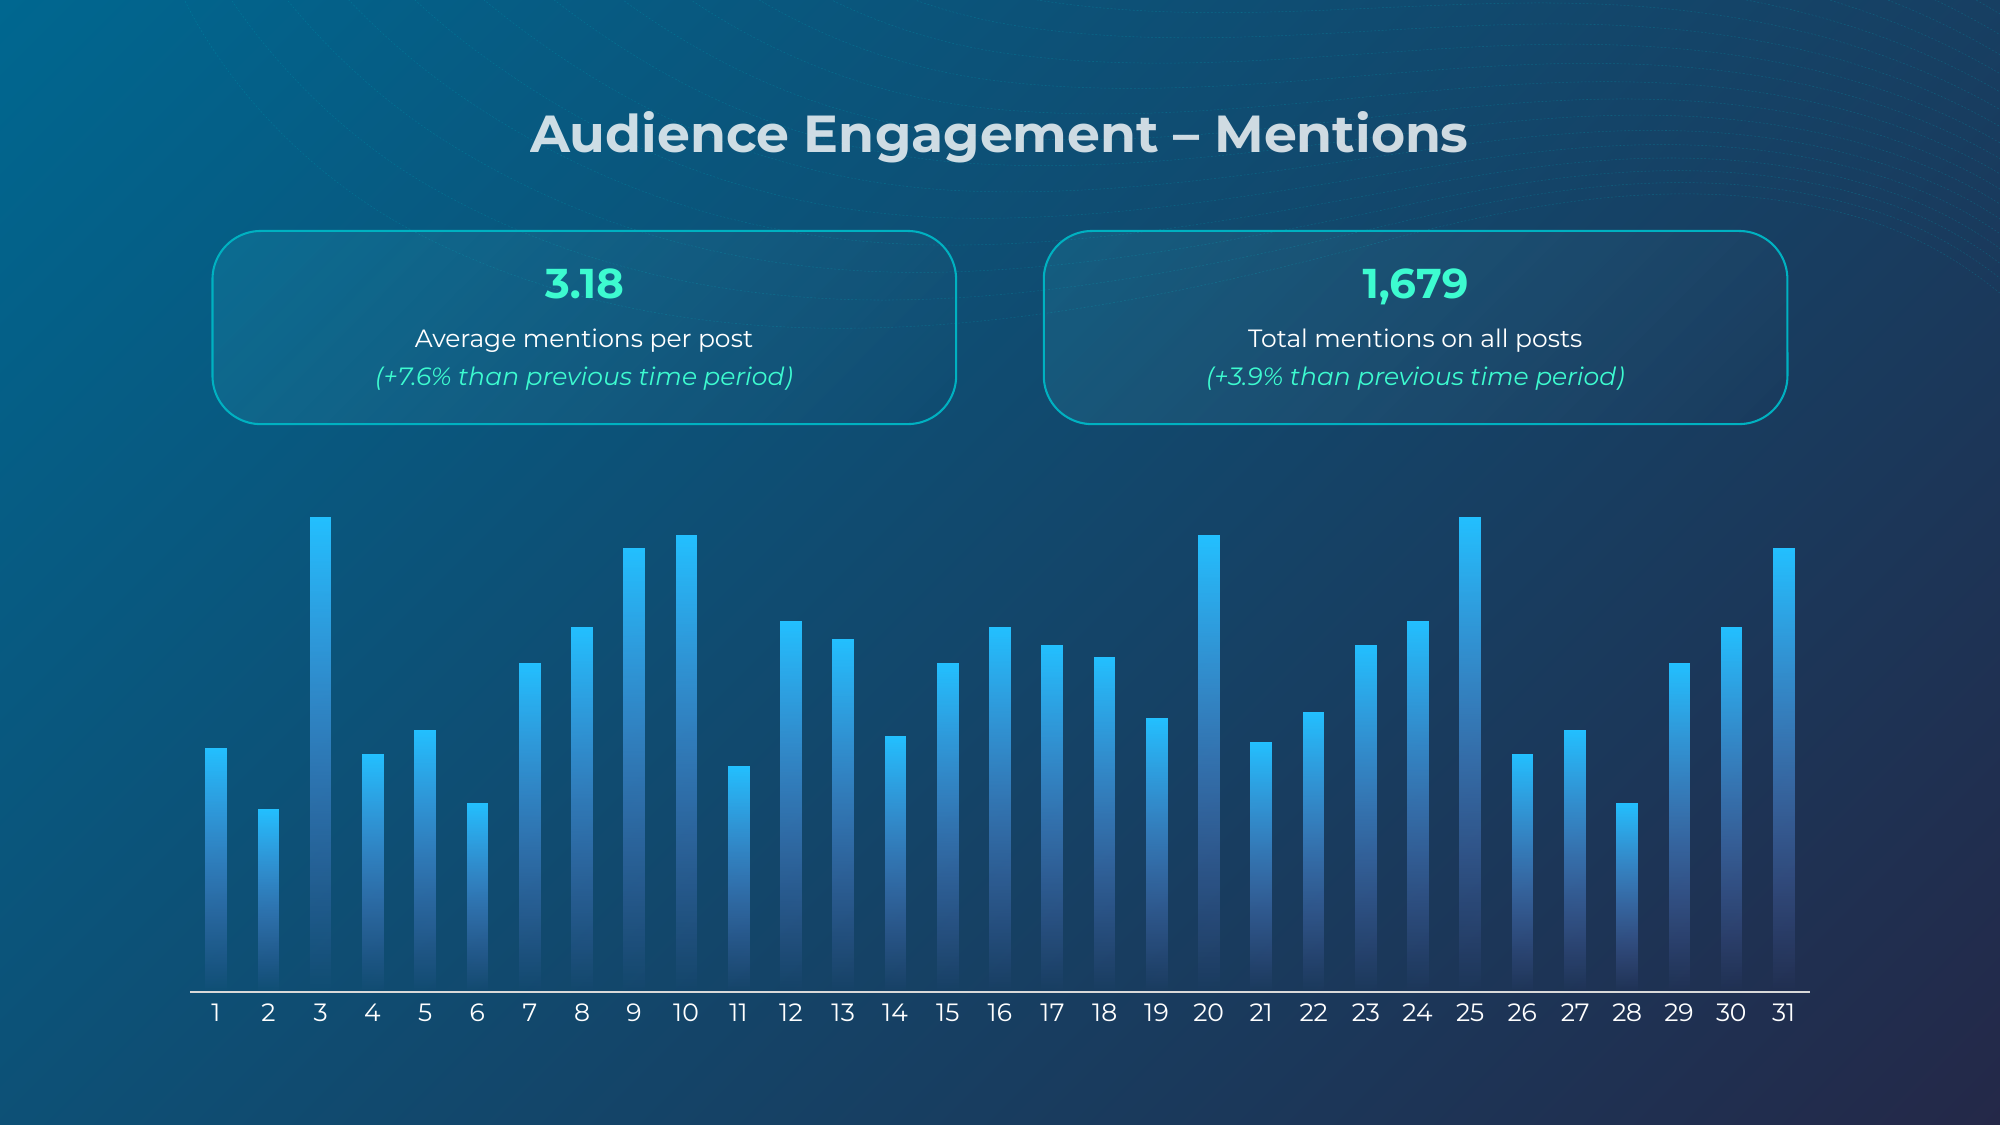

Audience Engagement – Mentions

3.18
Average mentions per post
(+7.6% than previous time period)
1,679
Total mentions on all posts
(+3.9% than previous time period)

### Chart

| Category | Series 1 |
|---|---|
| 1 | 40.0 |
| 2 | 30.0 |
| 3 | 78.0 |
| 4 | 39.0 |
| 5 | 43.0 |
| 6 | 31.0 |
| 7 | 54.0 |
| 8 | 60.0 |
| 9 | 73.0 |
| 10 | 75.0 |
| 11 | 37.0 |
| 12 | 61.0 |
| 13 | 58.0 |
| 14 | 42.0 |
| 15 | 54.0 |
| 16 | 60.0 |
| 17 | 57.0 |
| 18 | 55.0 |
| 19 | 45.0 |
| 20 | 75.0 |
| 21 | 41.0 |
| 22 | 46.0 |
| 23 | 57.0 |
| 24 | 61.0 |
| 25 | 78.0 |
| 26 | 39.0 |
| 27 | 43.0 |
| 28 | 31.0 |
| 29 | 54.0 |
| 30 | 60.0 |
| 31 | 73.0 |